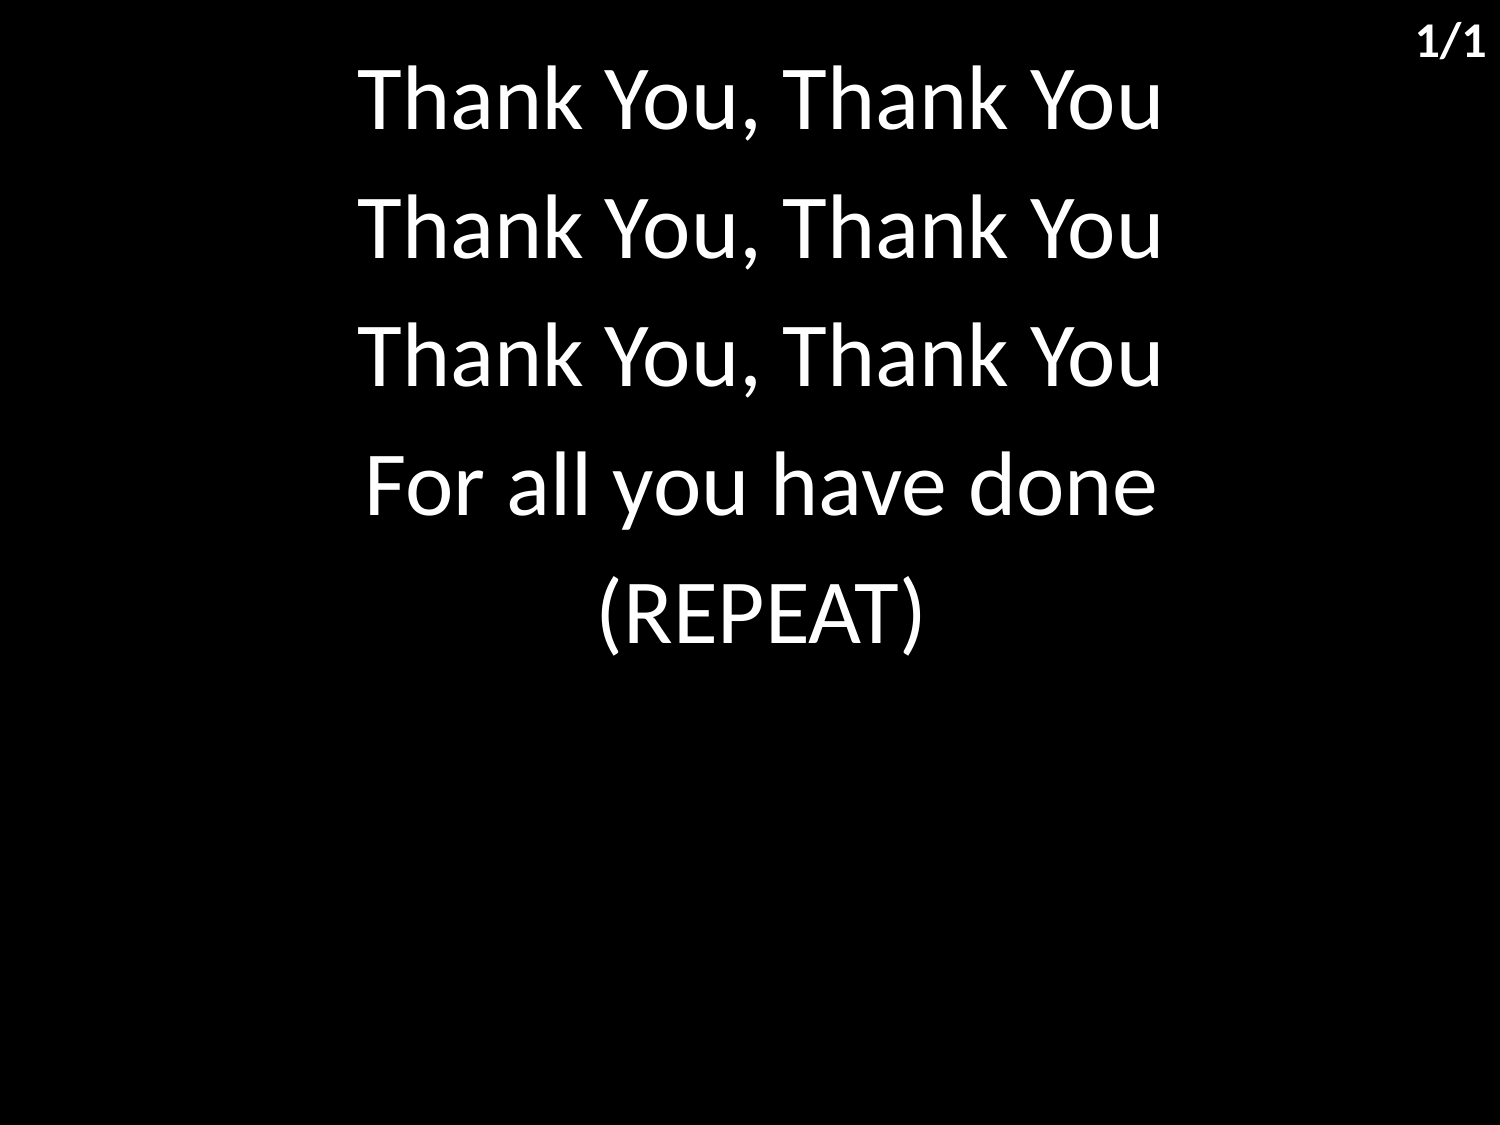

1/1
Thank You, Thank You
Thank You, Thank You
Thank You, Thank You
For all you have done
(REPEAT)